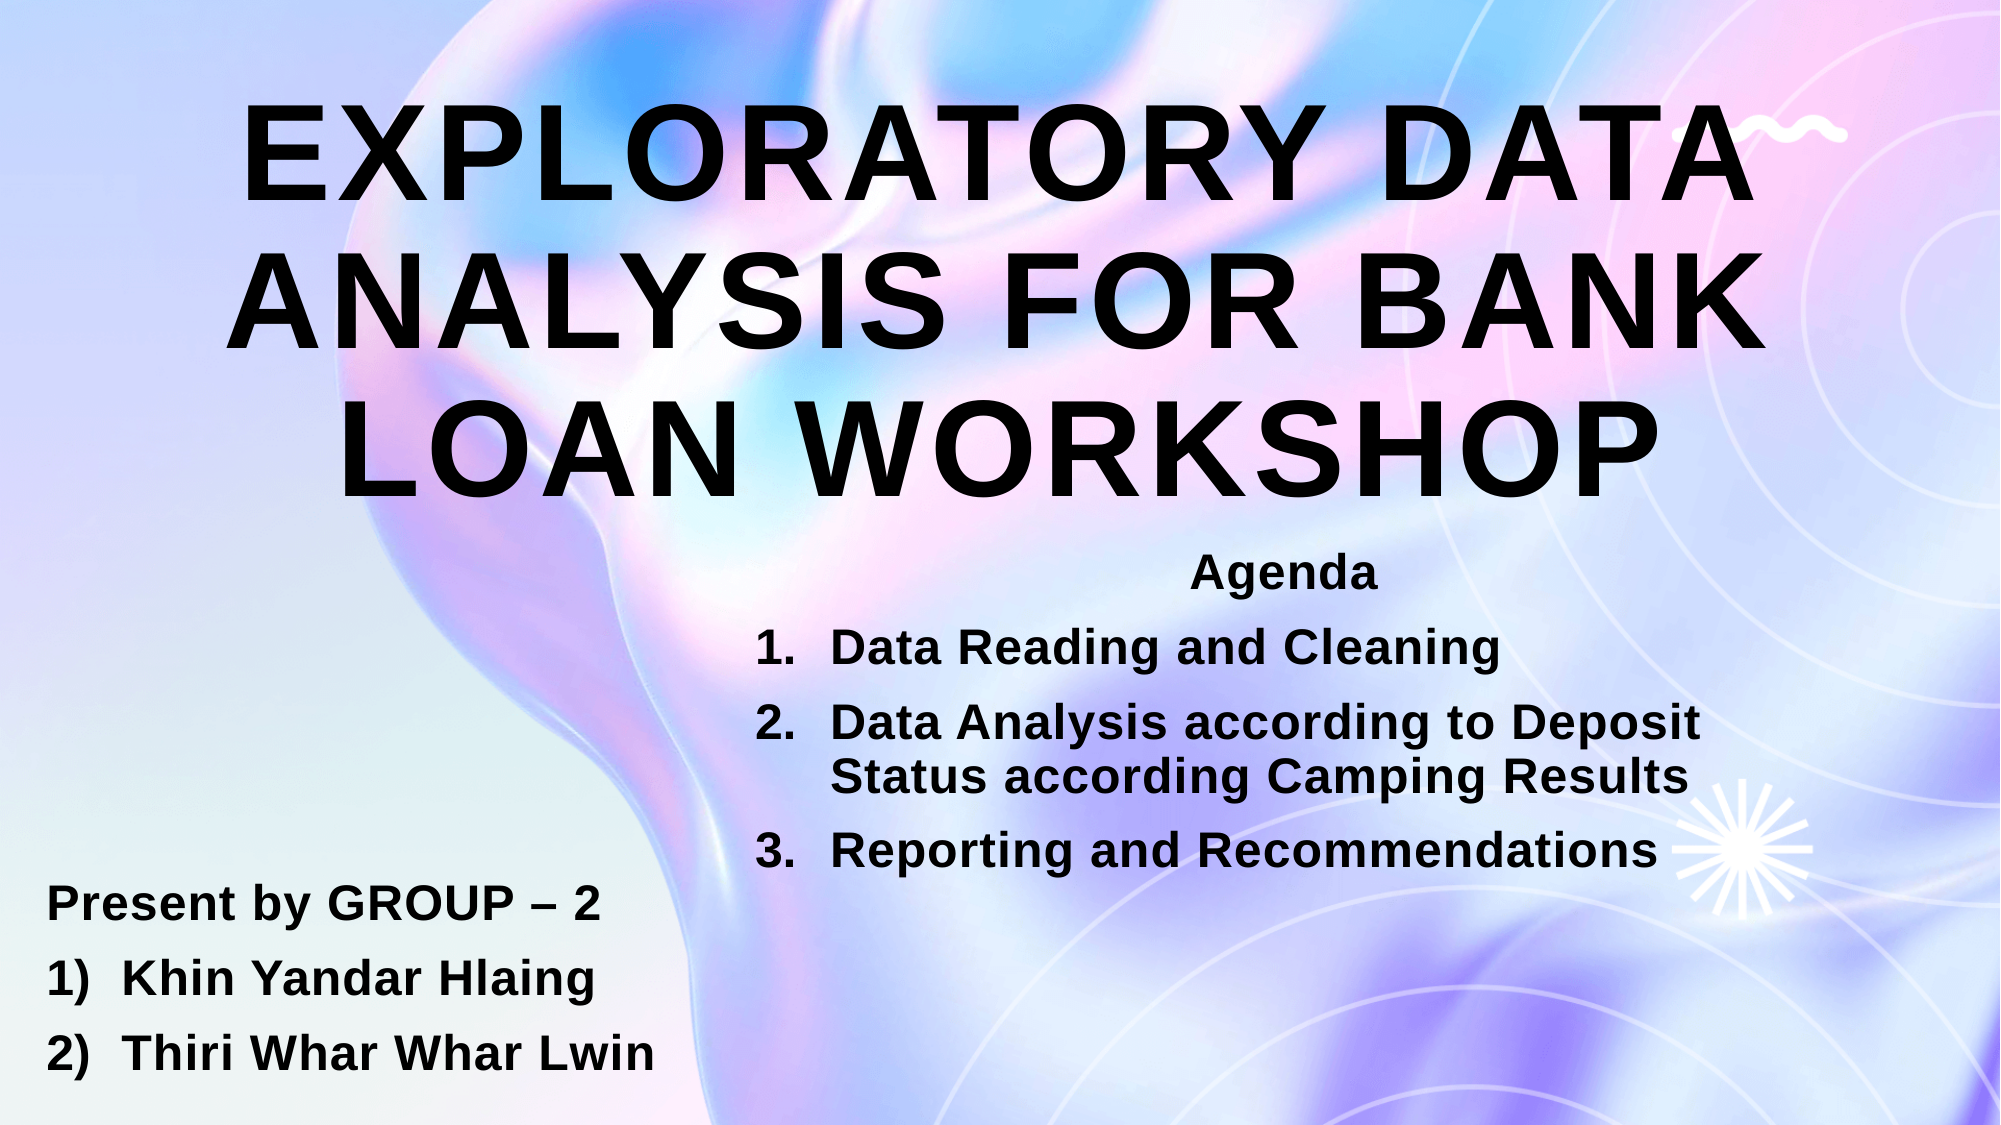

# EXPLORATORY DATA ANALYSIS FOR BANK LOAN WORKSHOP
Agenda
Data Reading and Cleaning
Data Analysis according to Deposit Status according Camping Results
Reporting and Recommendations
Present by GROUP – 2
Khin Yandar Hlaing
Thiri Whar Whar Lwin